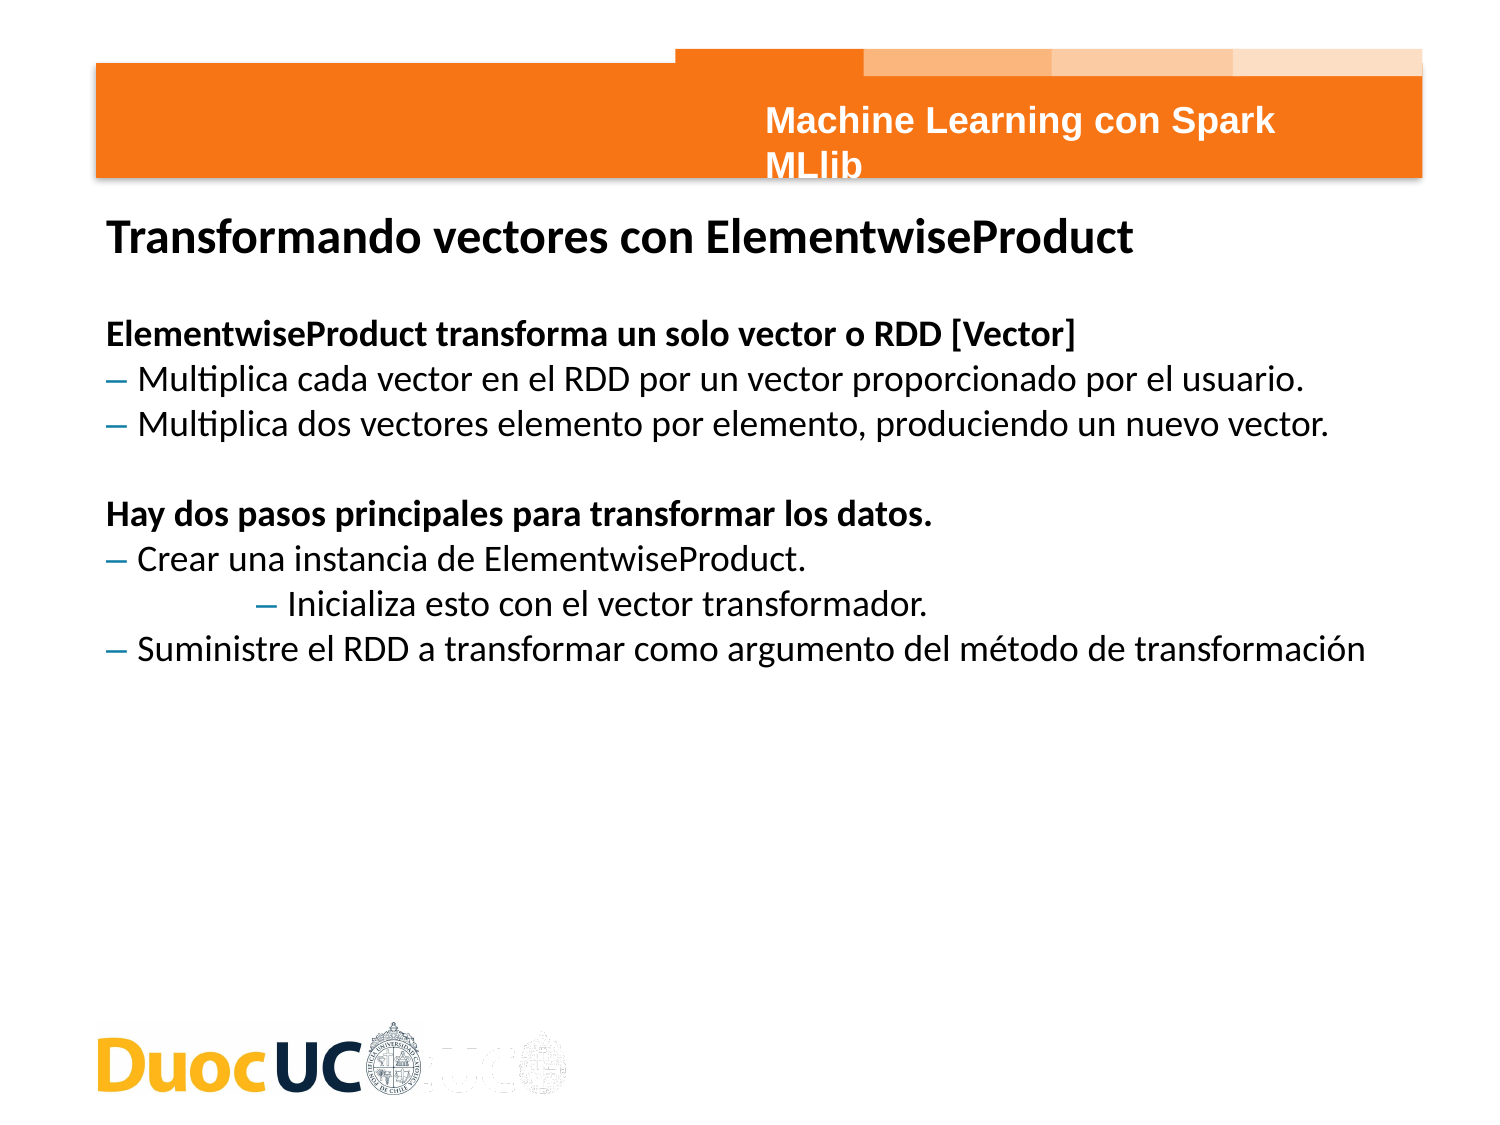

Machine Learning con Spark MLlib
Transformando vectores con ElementwiseProduct

ElementwiseProduct transforma un solo vector o RDD [Vector]
– Multiplica cada vector en el RDD por un vector proporcionado por el usuario.
– Multiplica dos vectores elemento por elemento, produciendo un nuevo vector.

Hay dos pasos principales para transformar los datos.
– Crear una instancia de ElementwiseProduct.
	– Inicializa esto con el vector transformador.
– Suministre el RDD a transformar como argumento del método de transformación